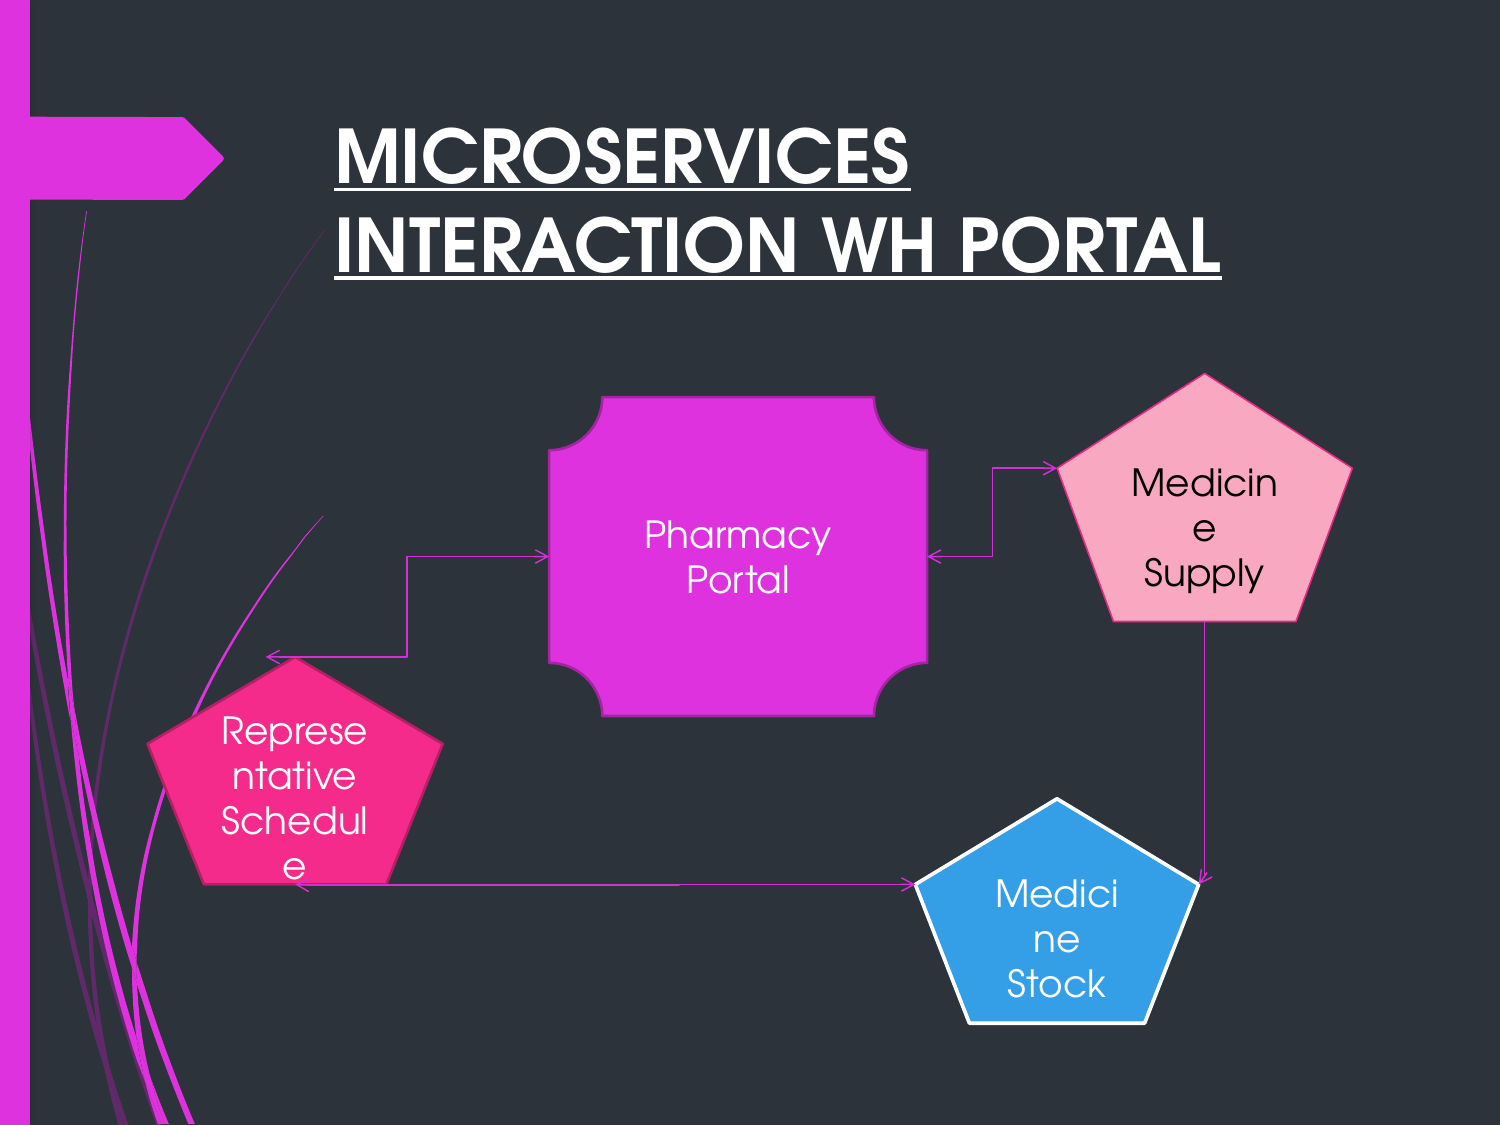

# MICROSERVICES INTERACTION WH PORTAL
Medicine Supply
Pharmacy Portal
Representative Schedule
Medicine Stock